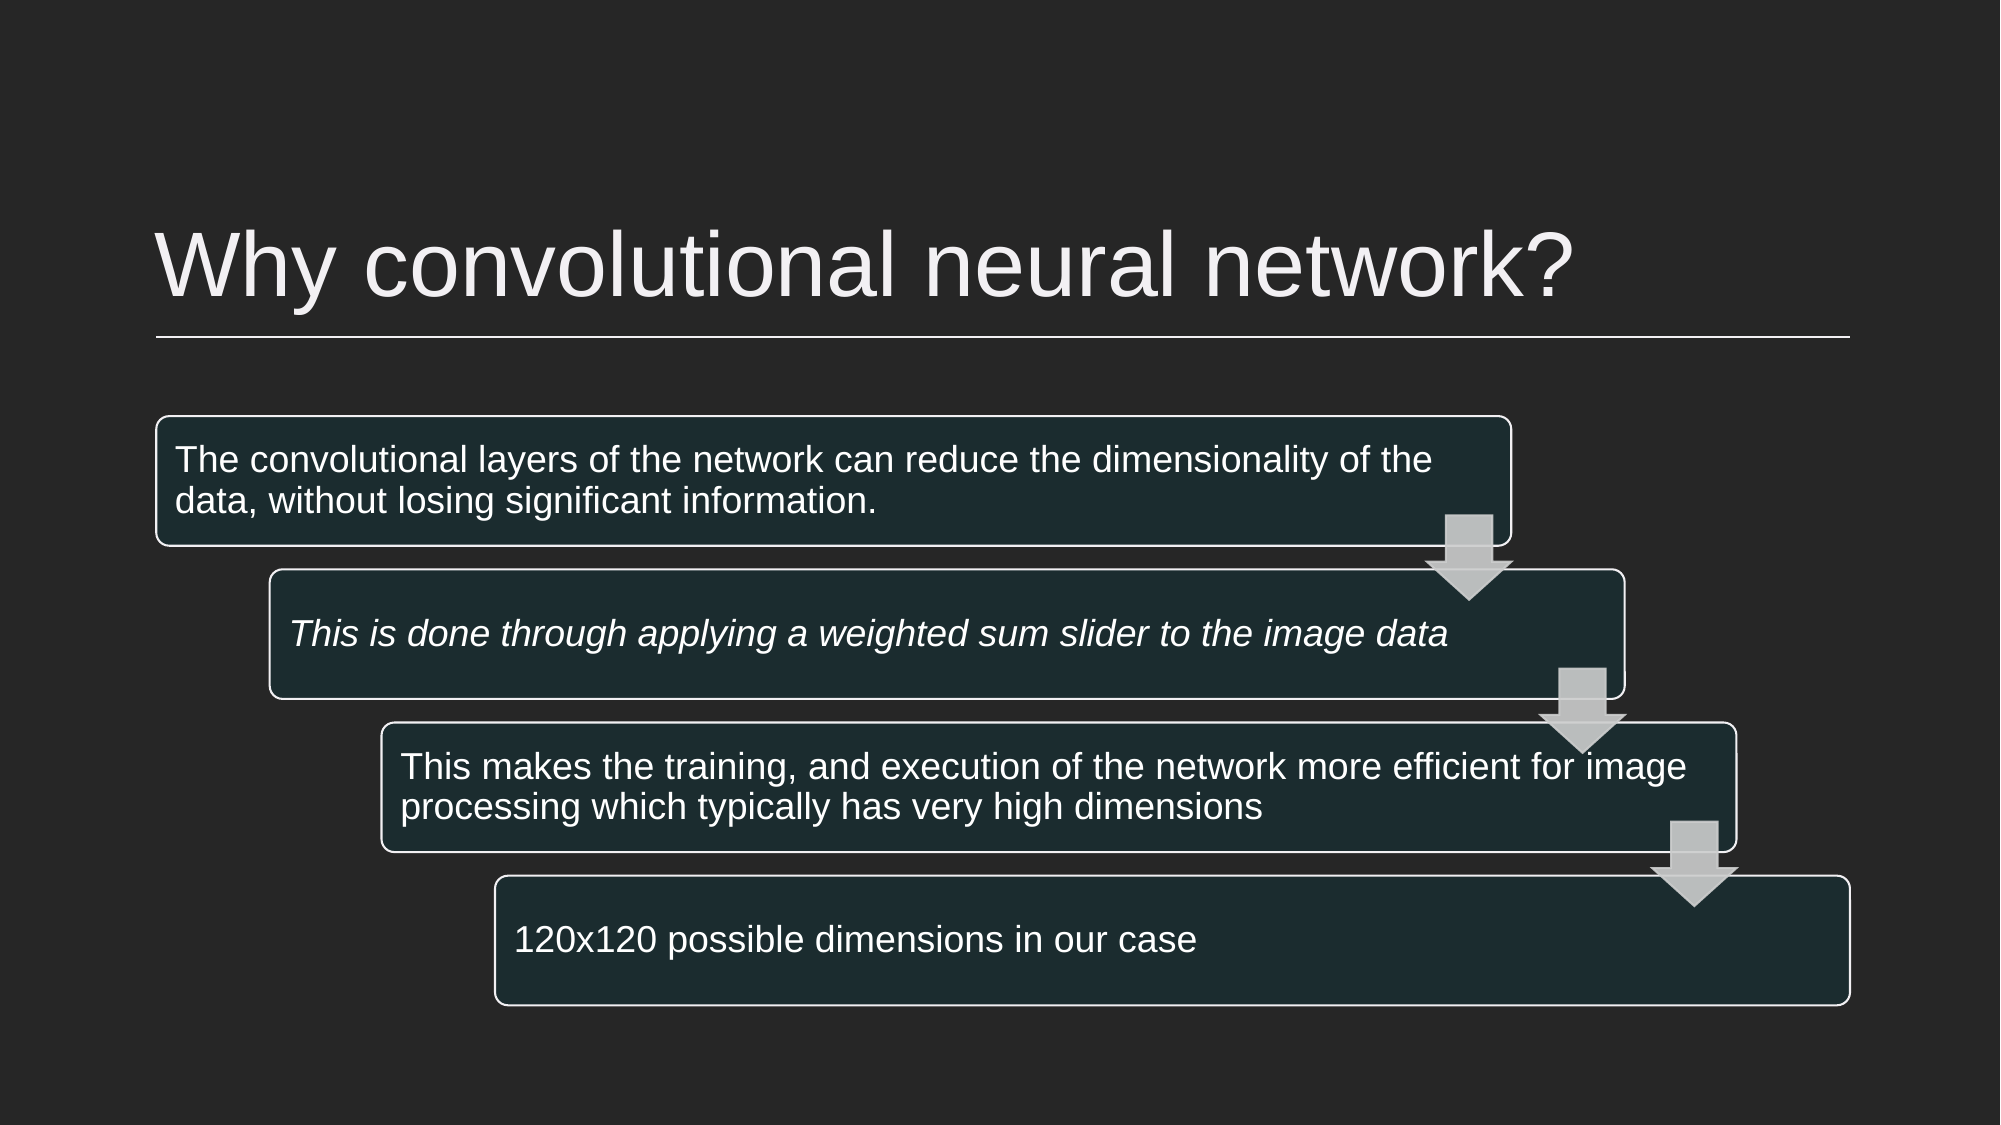

# Why convolutional neural network?
The convolutional layers of the network can reduce the dimensionality of the data, without losing significant information.
This is done through applying a weighted sum slider to the image data
This makes the training, and execution of the network more efficient for image processing which typically has very high dimensions
120x120 possible dimensions in our case